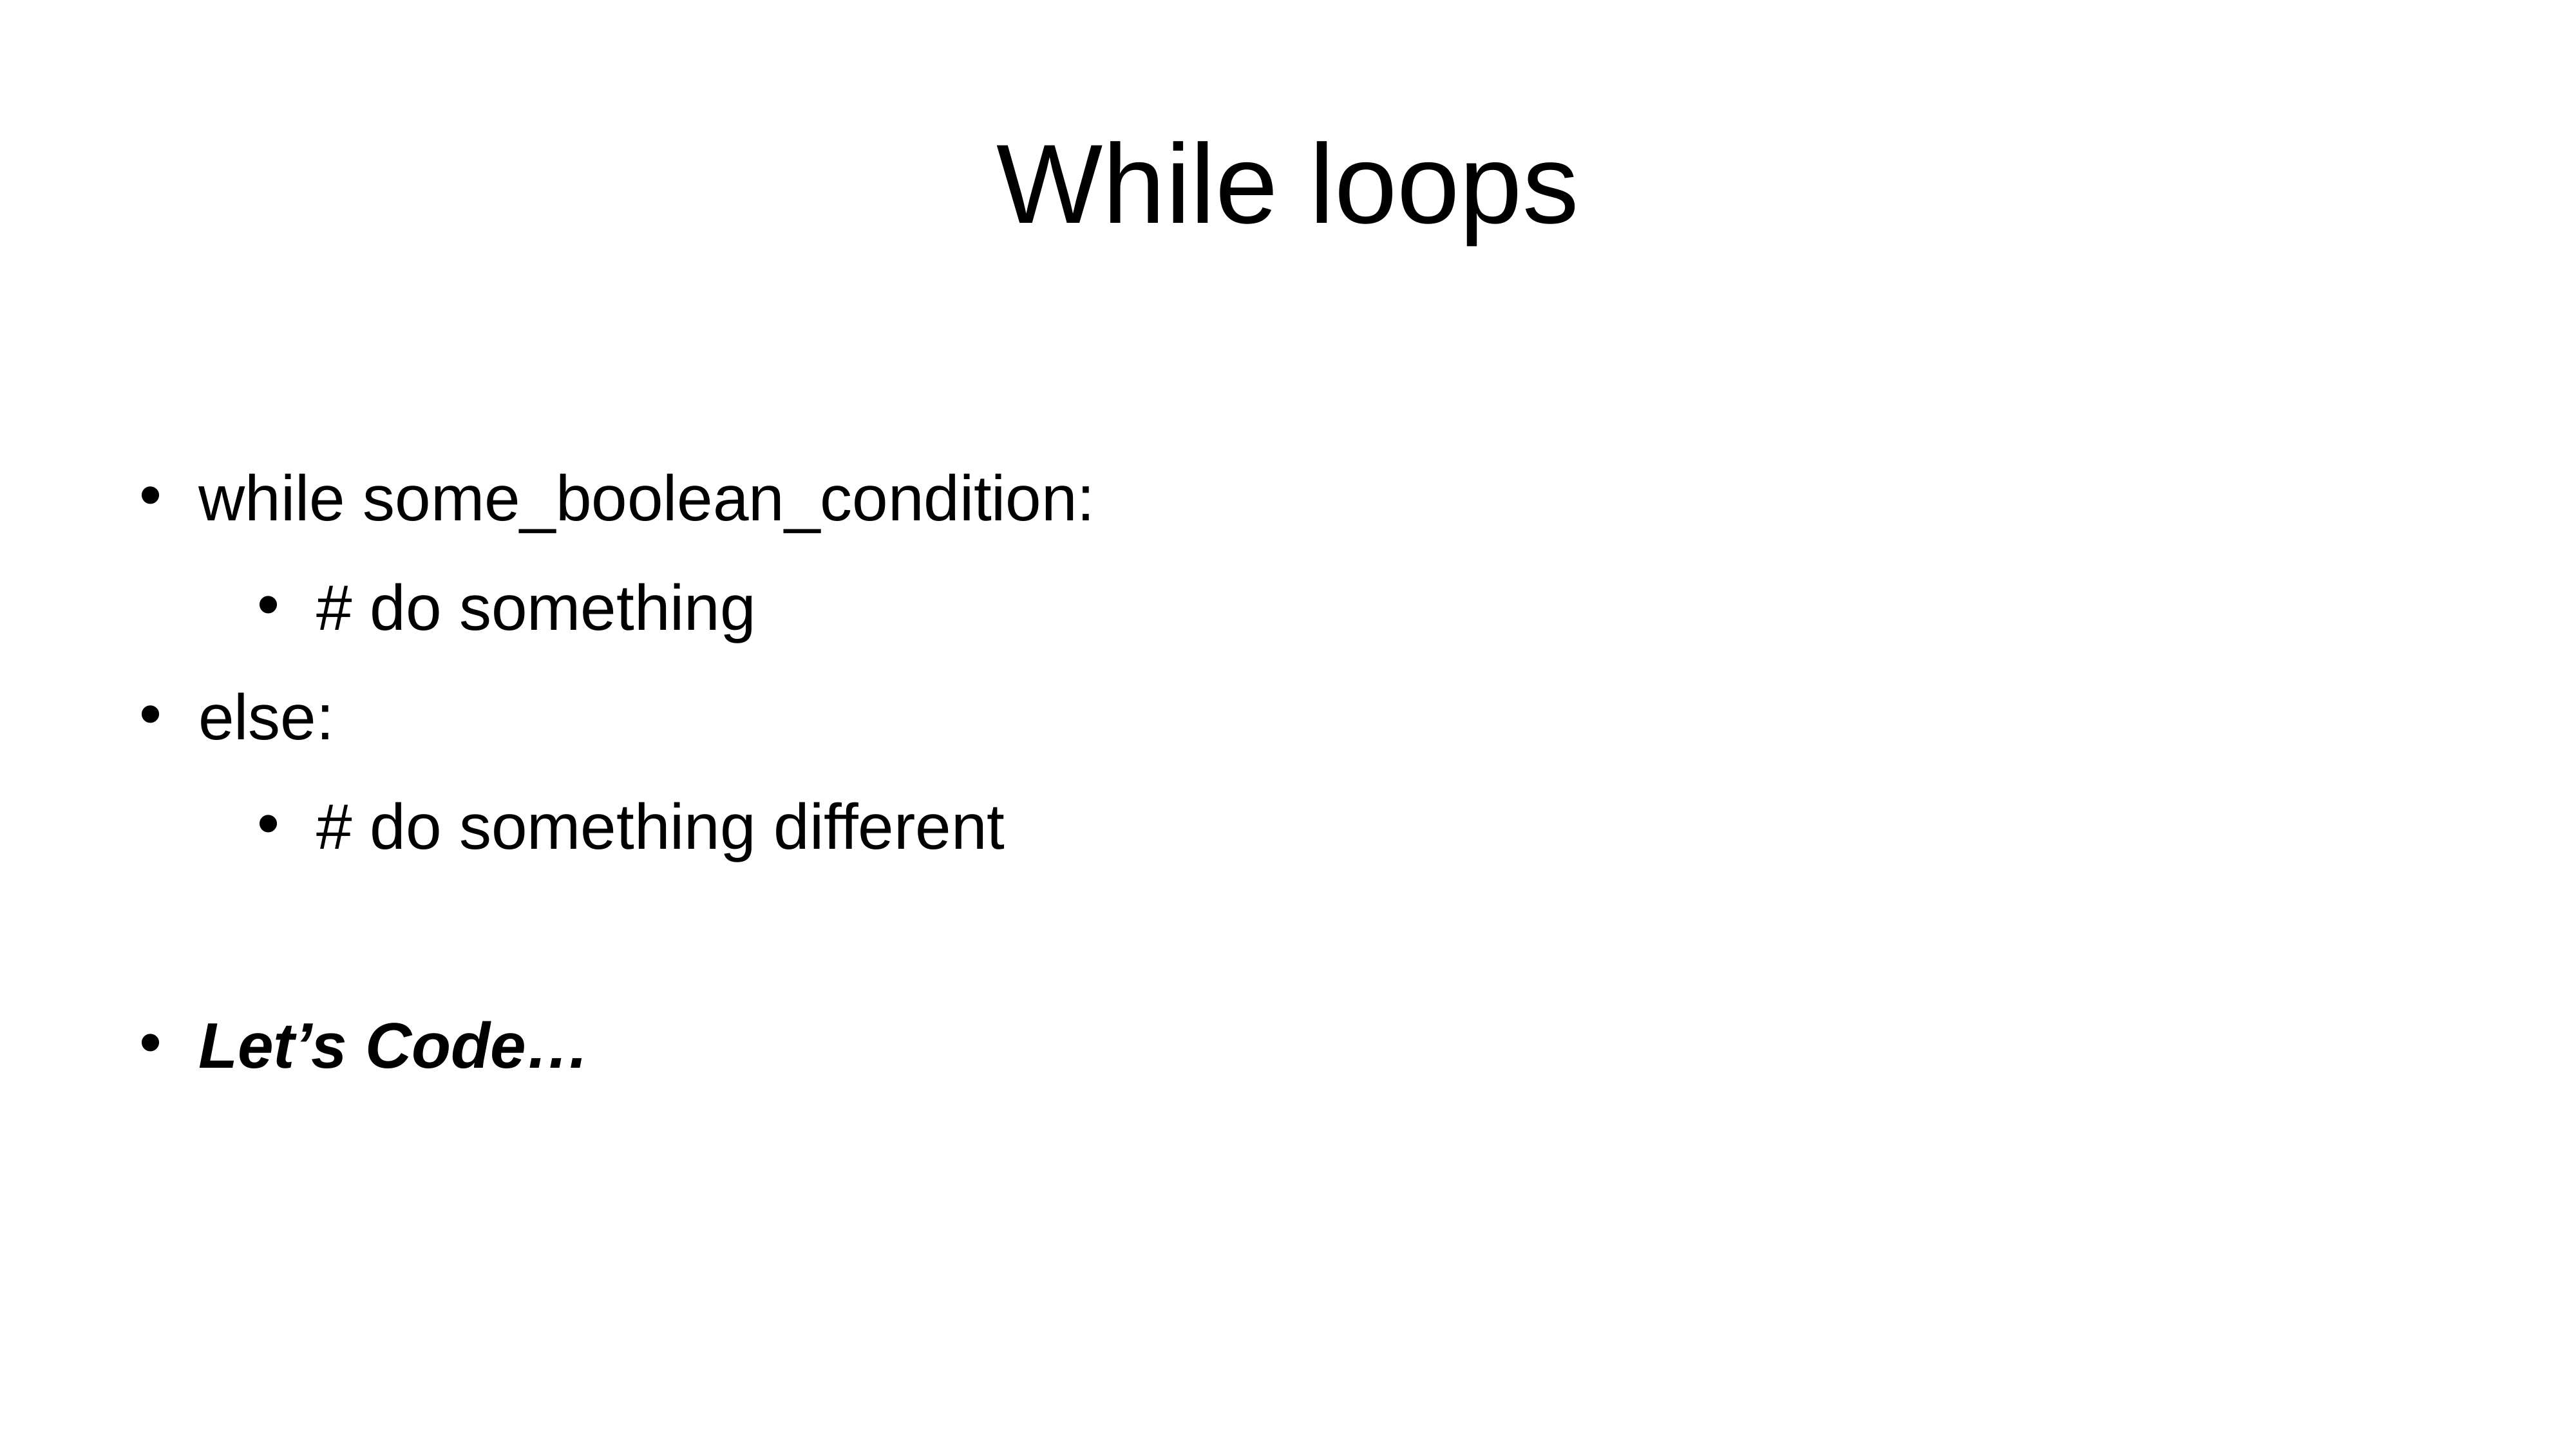

# While loops
while some_boolean_condition:
# do something
else:
# do something different

Let’s Code…